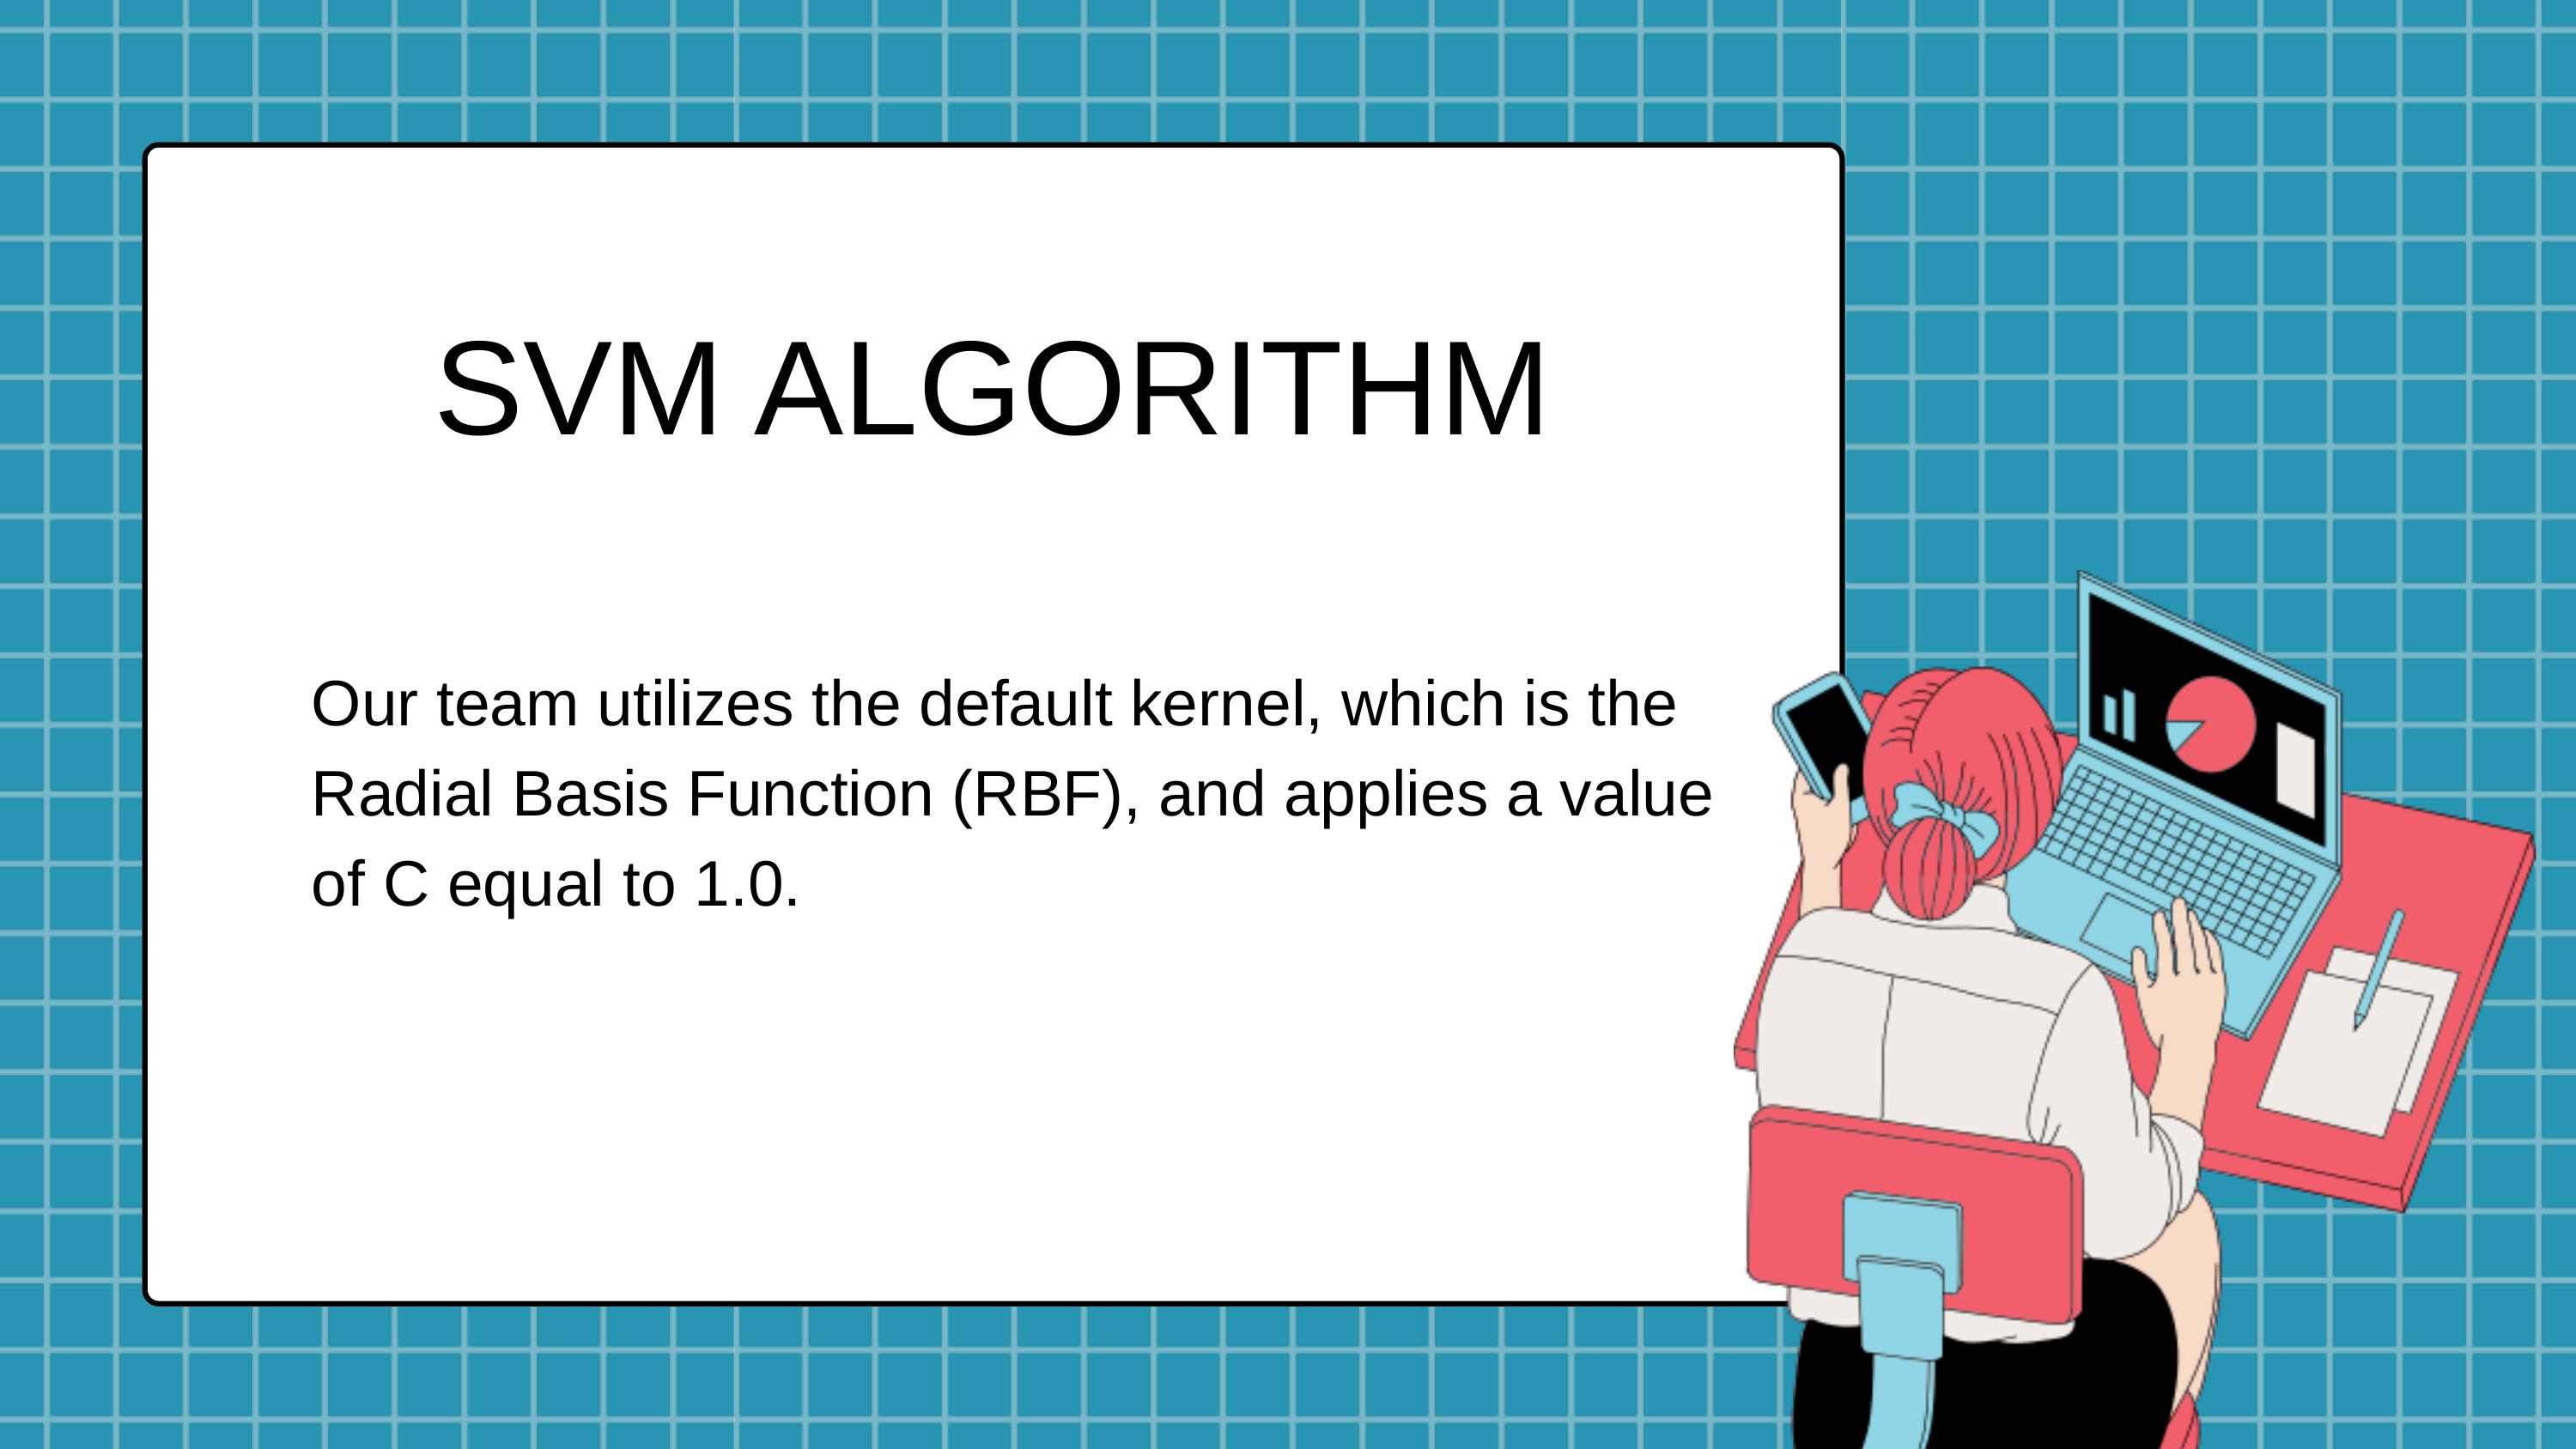

SVM ALGORITHM

Our team utilizes the default kernel, which is the Radial Basis Function (RBF), and applies a value of C equal to 1.0.